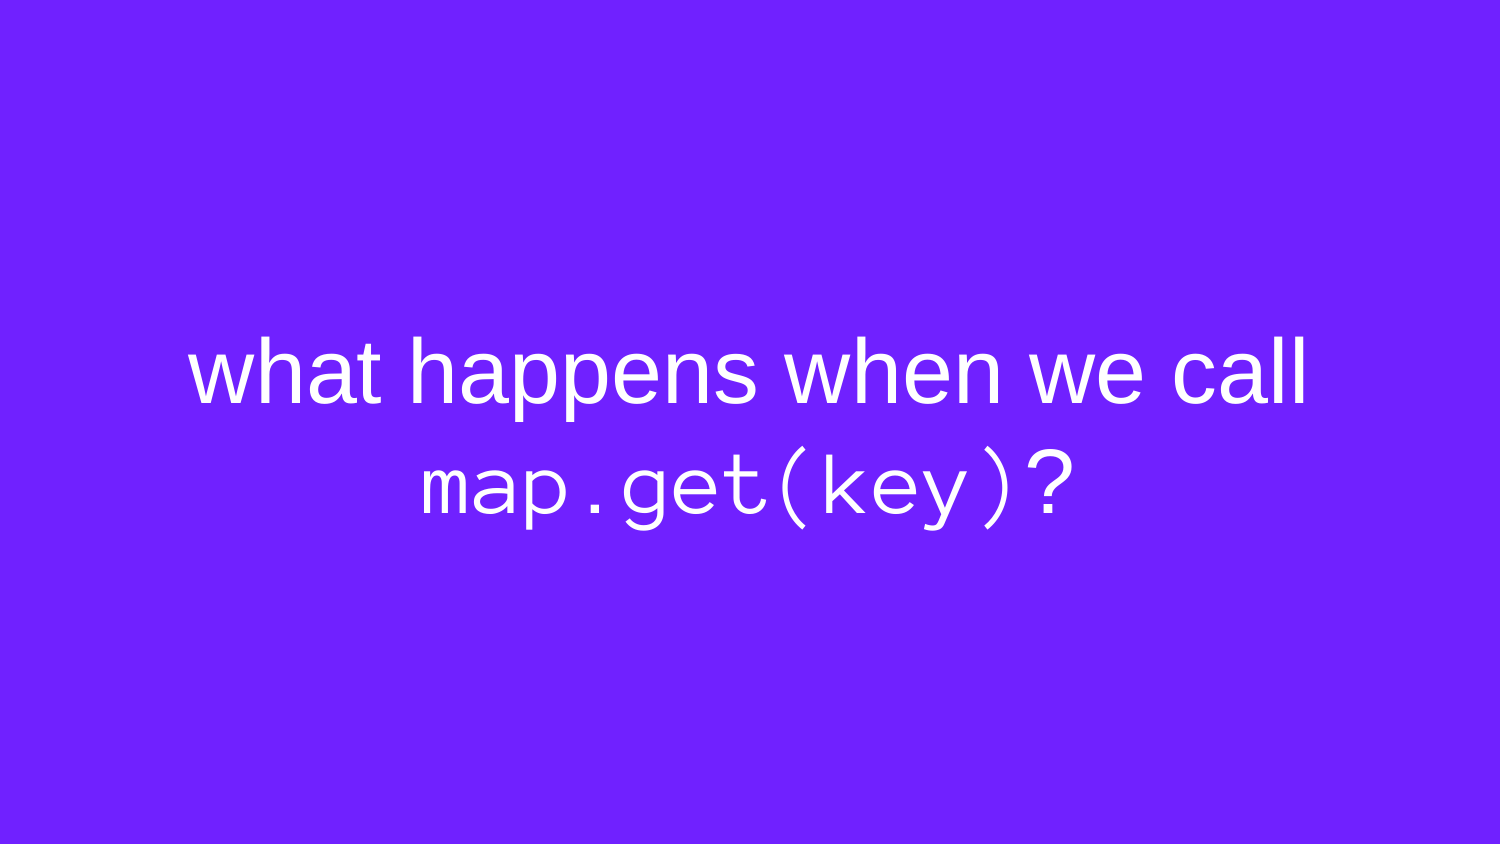

# what happens when we call map.get(key)?